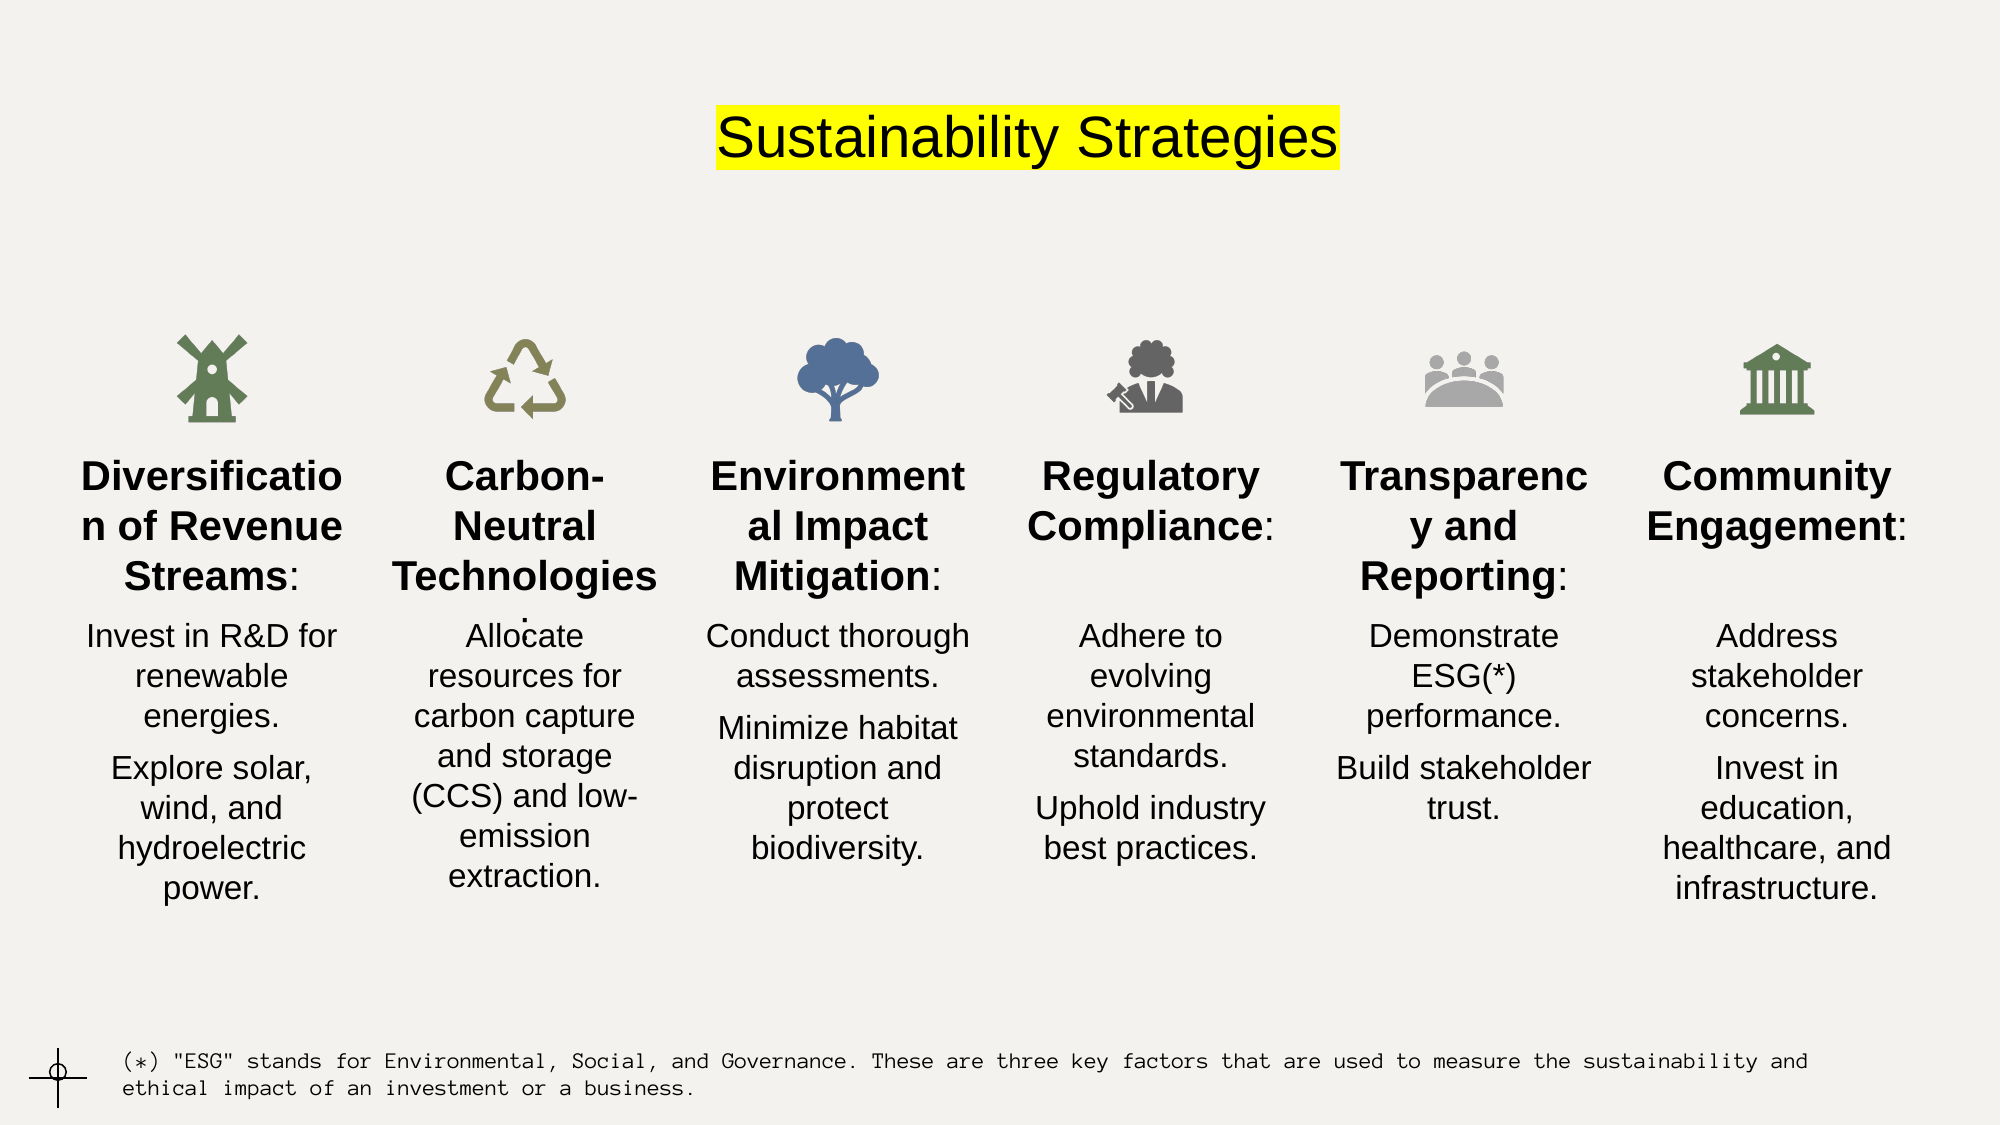

# Sustainability Strategies

Diversification of Revenue Streams:
Invest in R&D for renewable energies.
Explore solar, wind, and hydroelectric power.
Carbon-Neutral Technologies:
Allocate resources for carbon capture and storage (CCS) and low-emission extraction.
Environmental Impact Mitigation:
Conduct thorough assessments.
Minimize habitat disruption and protect biodiversity.
Regulatory Compliance:
Adhere to evolving environmental standards.
Uphold industry best practices.
Transparency and Reporting:
Demonstrate ESG(*) performance.
Build stakeholder trust.
Community Engagement:
Address stakeholder concerns.
Invest in education, healthcare, and infrastructure.
(*) "ESG" stands for Environmental, Social, and Governance. These are three key factors that are used to measure the sustainability and ethical impact of an investment or a business.